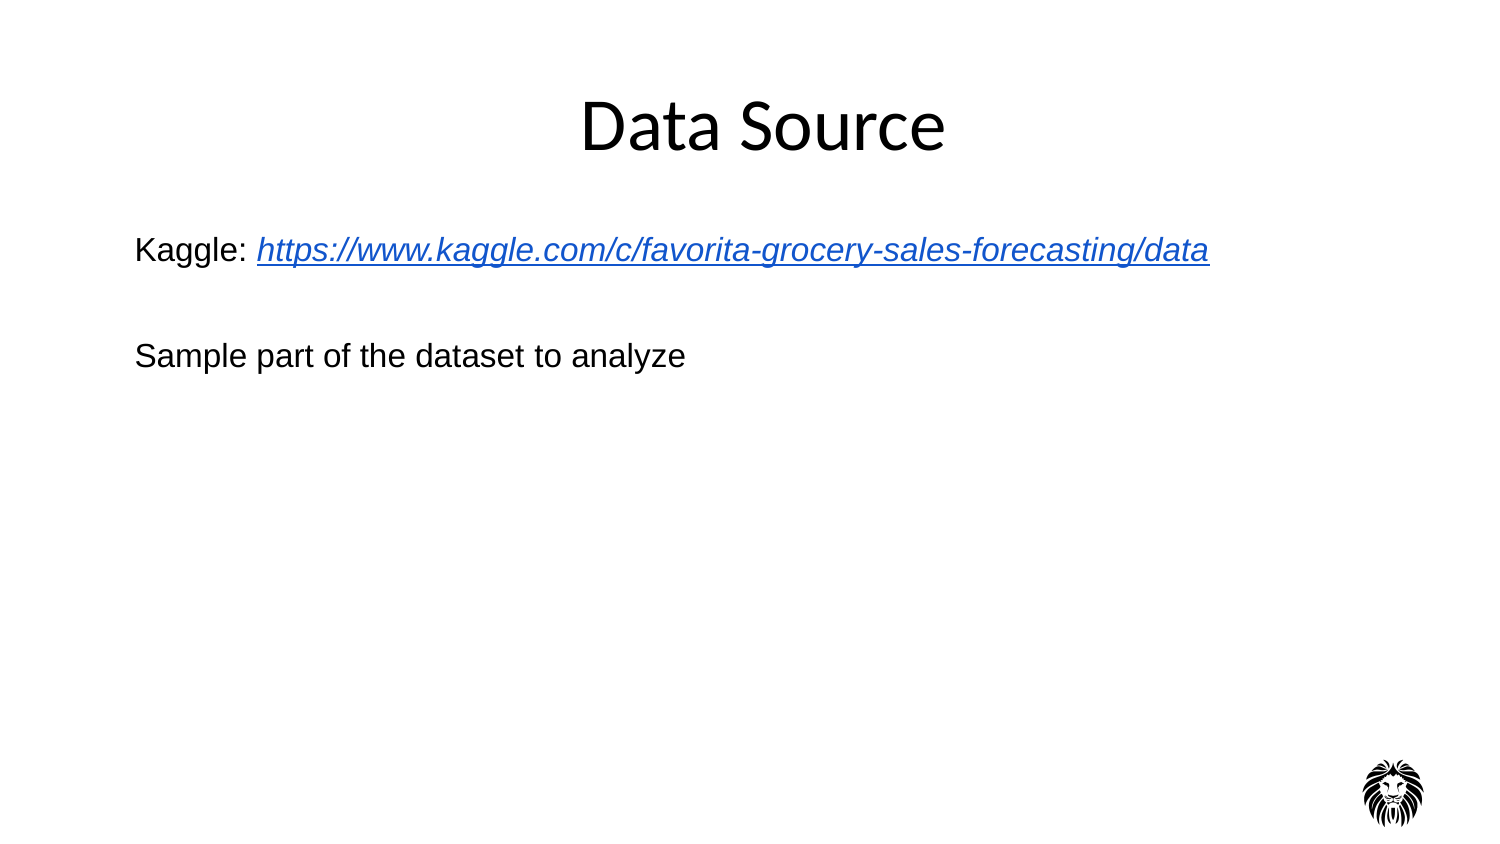

# Data Source
Kaggle: https://www.kaggle.com/c/favorita-grocery-sales-forecasting/data
Sample part of the dataset to analyze
🦁